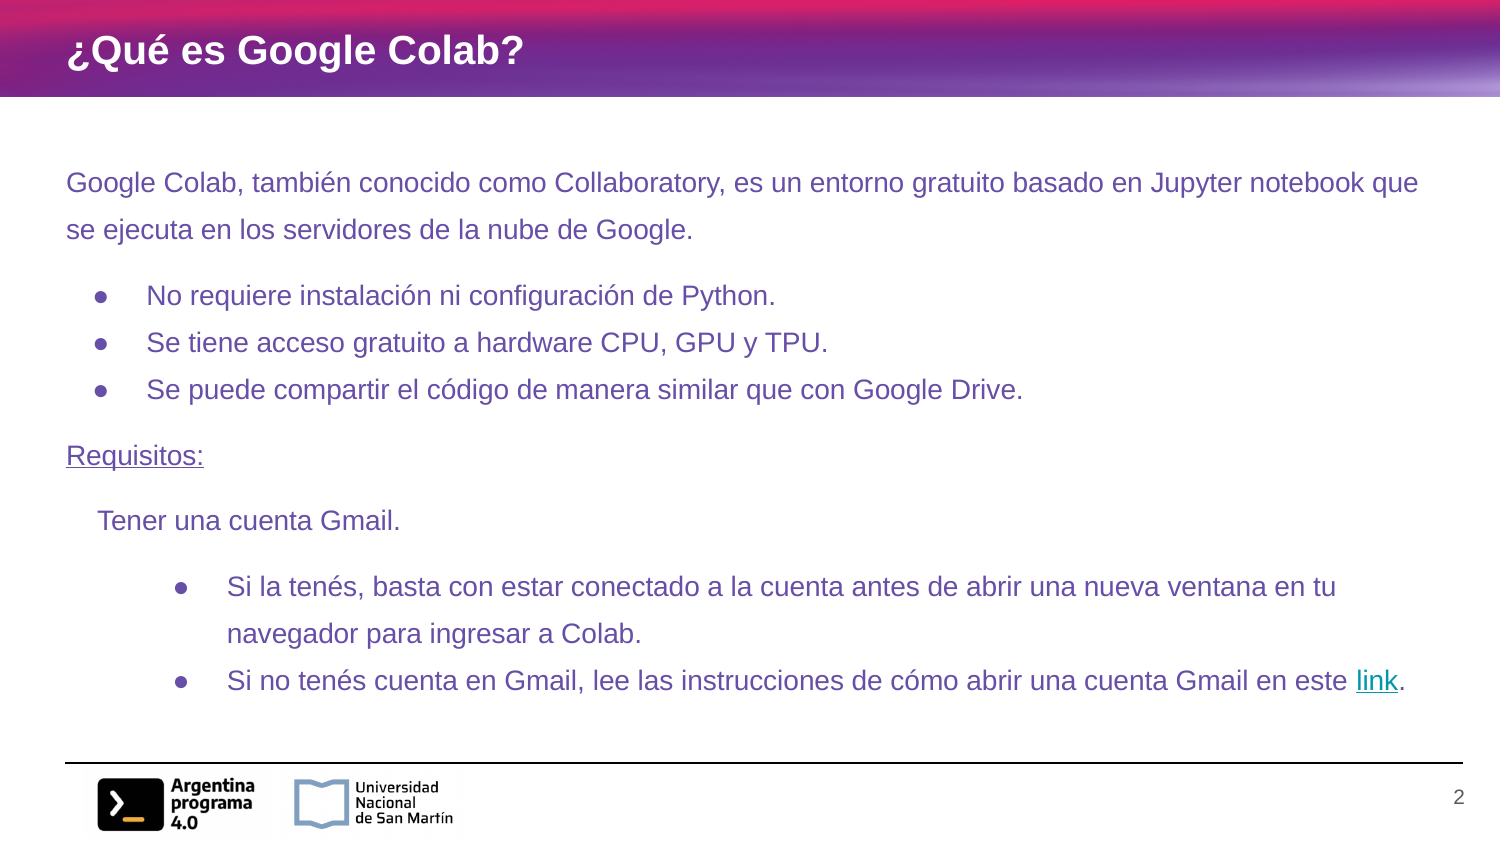

# ¿Qué es Google Colab?
Google Colab, también conocido como Collaboratory, es un entorno gratuito basado en Jupyter notebook que se ejecuta en los servidores de la nube de Google.
No requiere instalación ni configuración de Python.
Se tiene acceso gratuito a hardware CPU, GPU y TPU.
Se puede compartir el código de manera similar que con Google Drive.
Requisitos:
    Tener una cuenta Gmail.
Si la tenés, basta con estar conectado a la cuenta antes de abrir una nueva ventana en tu navegador para ingresar a Colab.
Si no tenés cuenta en Gmail, lee las instrucciones de cómo abrir una cuenta Gmail en este link.

2